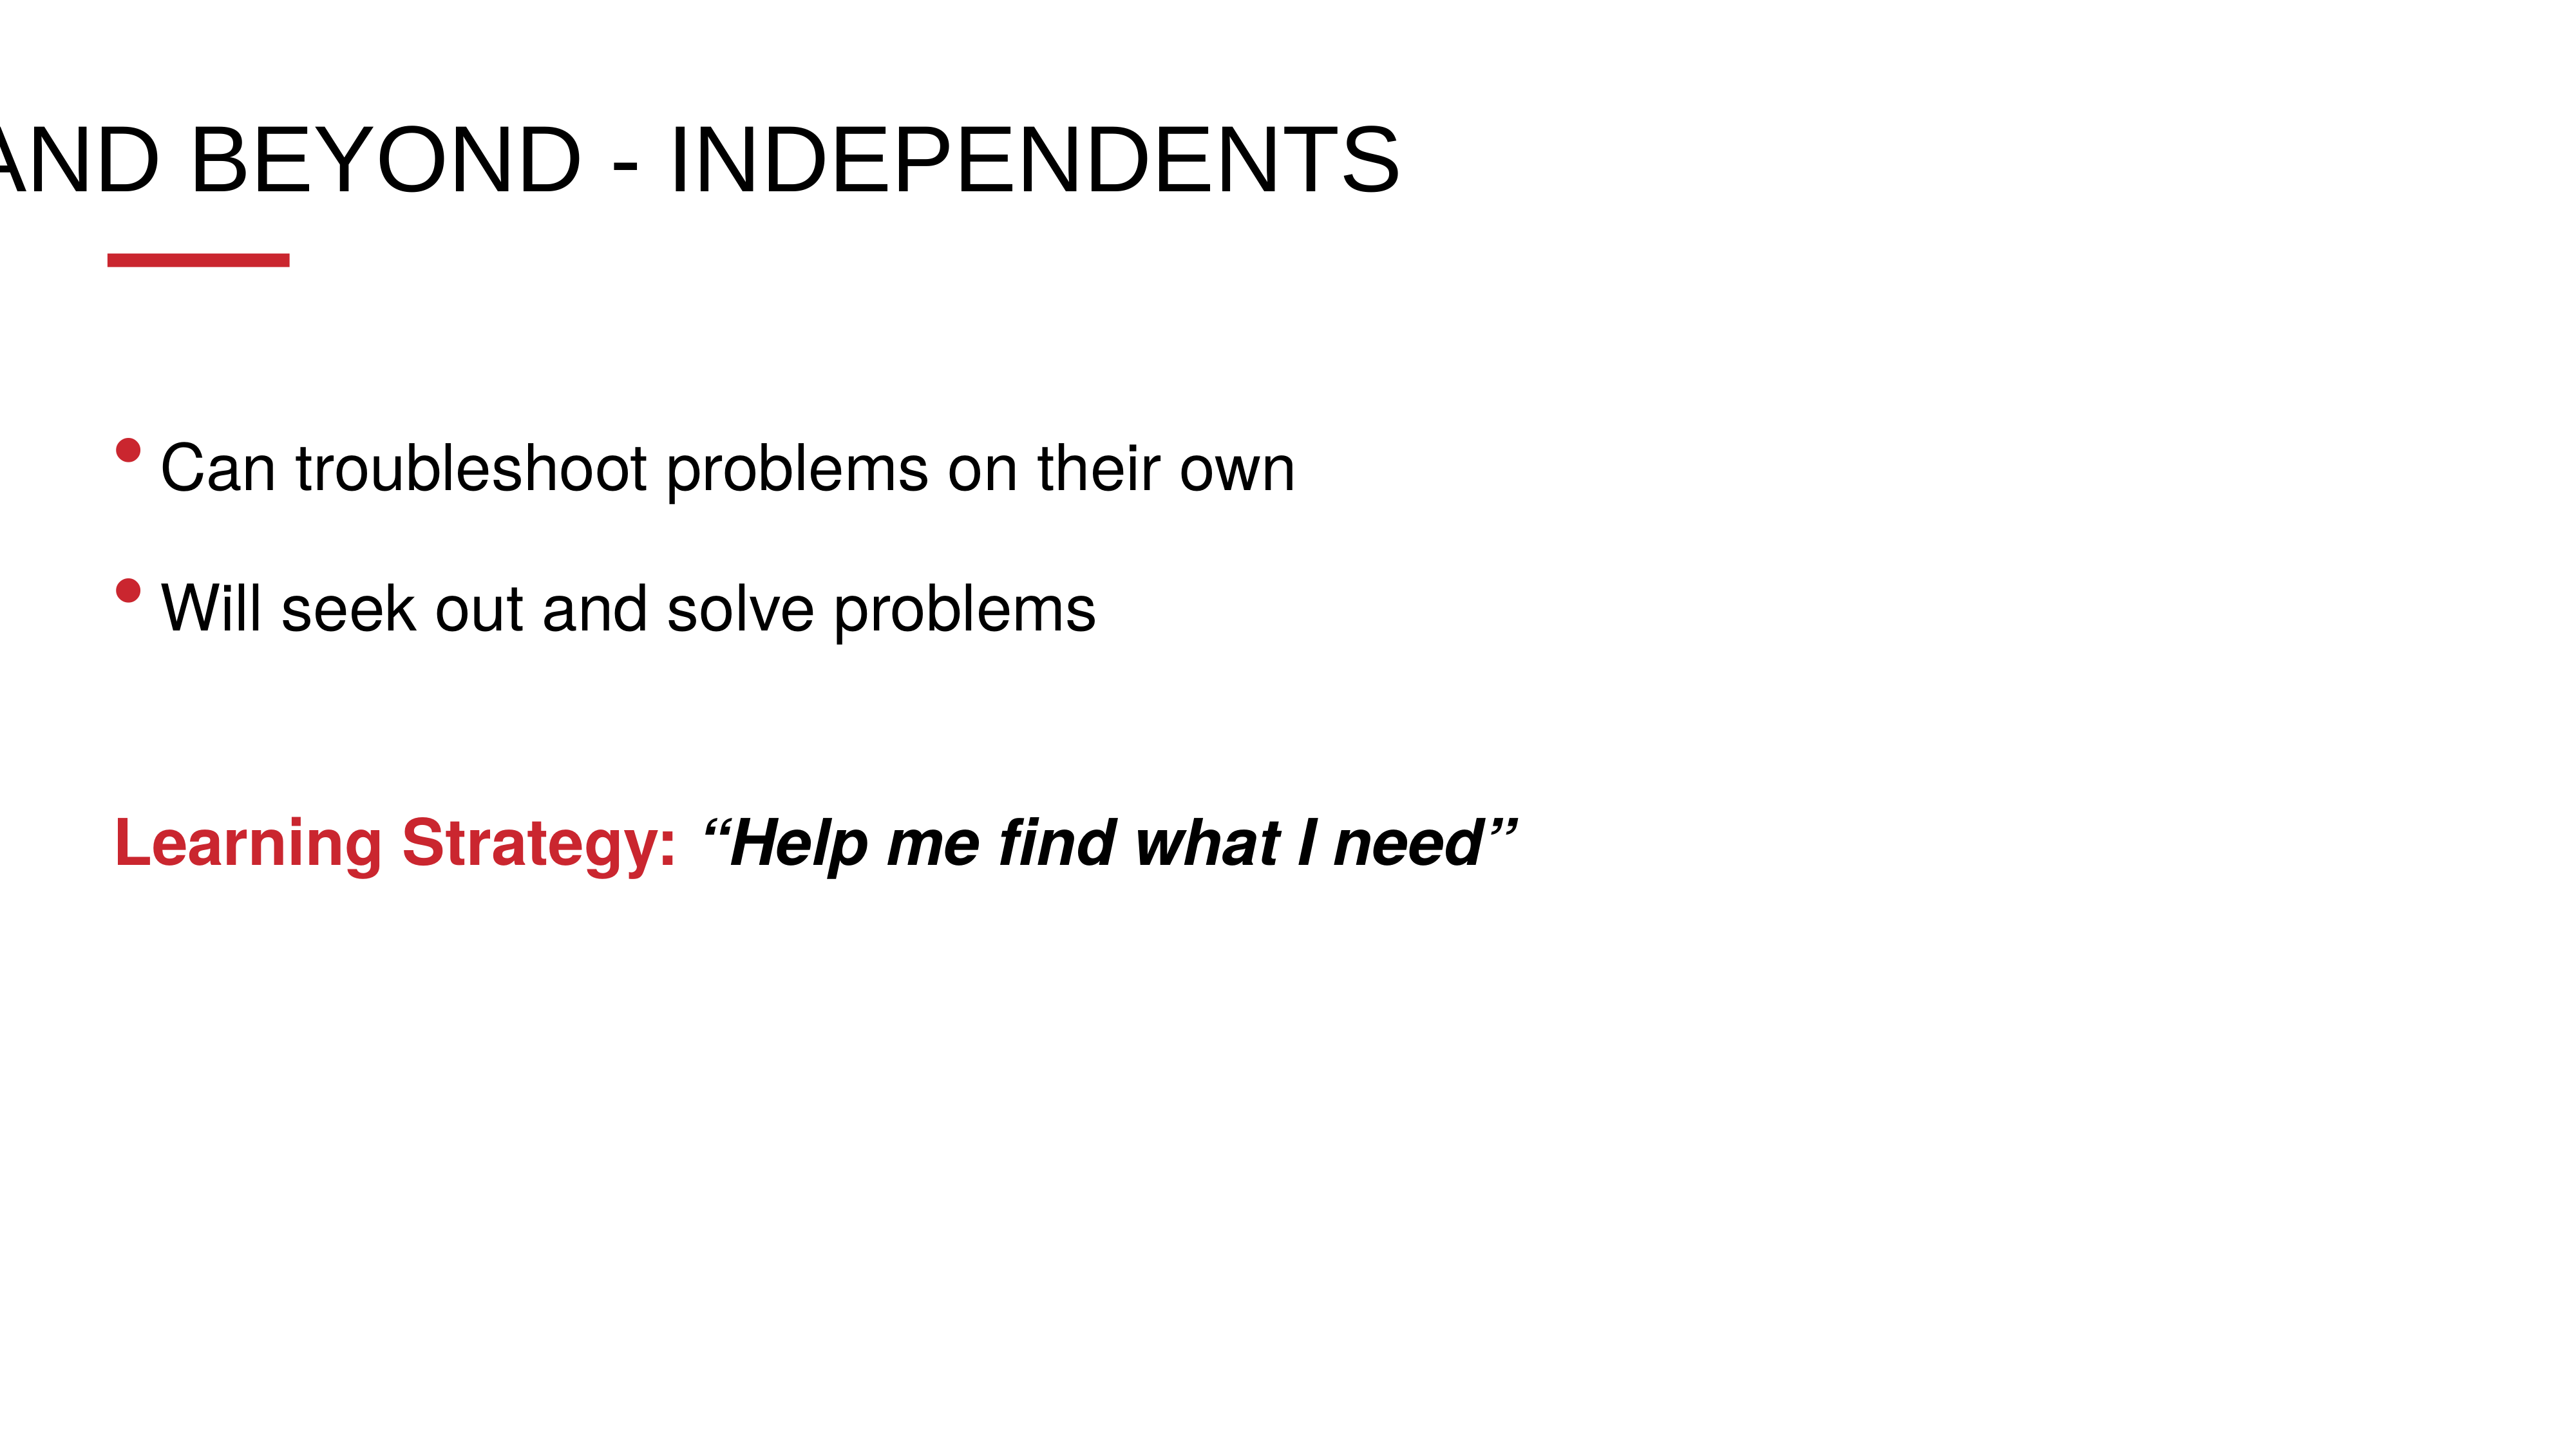

AND BEYOND - INDEPENDENTS

Can troubleshoot problems on their own
Will seek out and solve problems
Learning Strategy: “Help me find what I need”